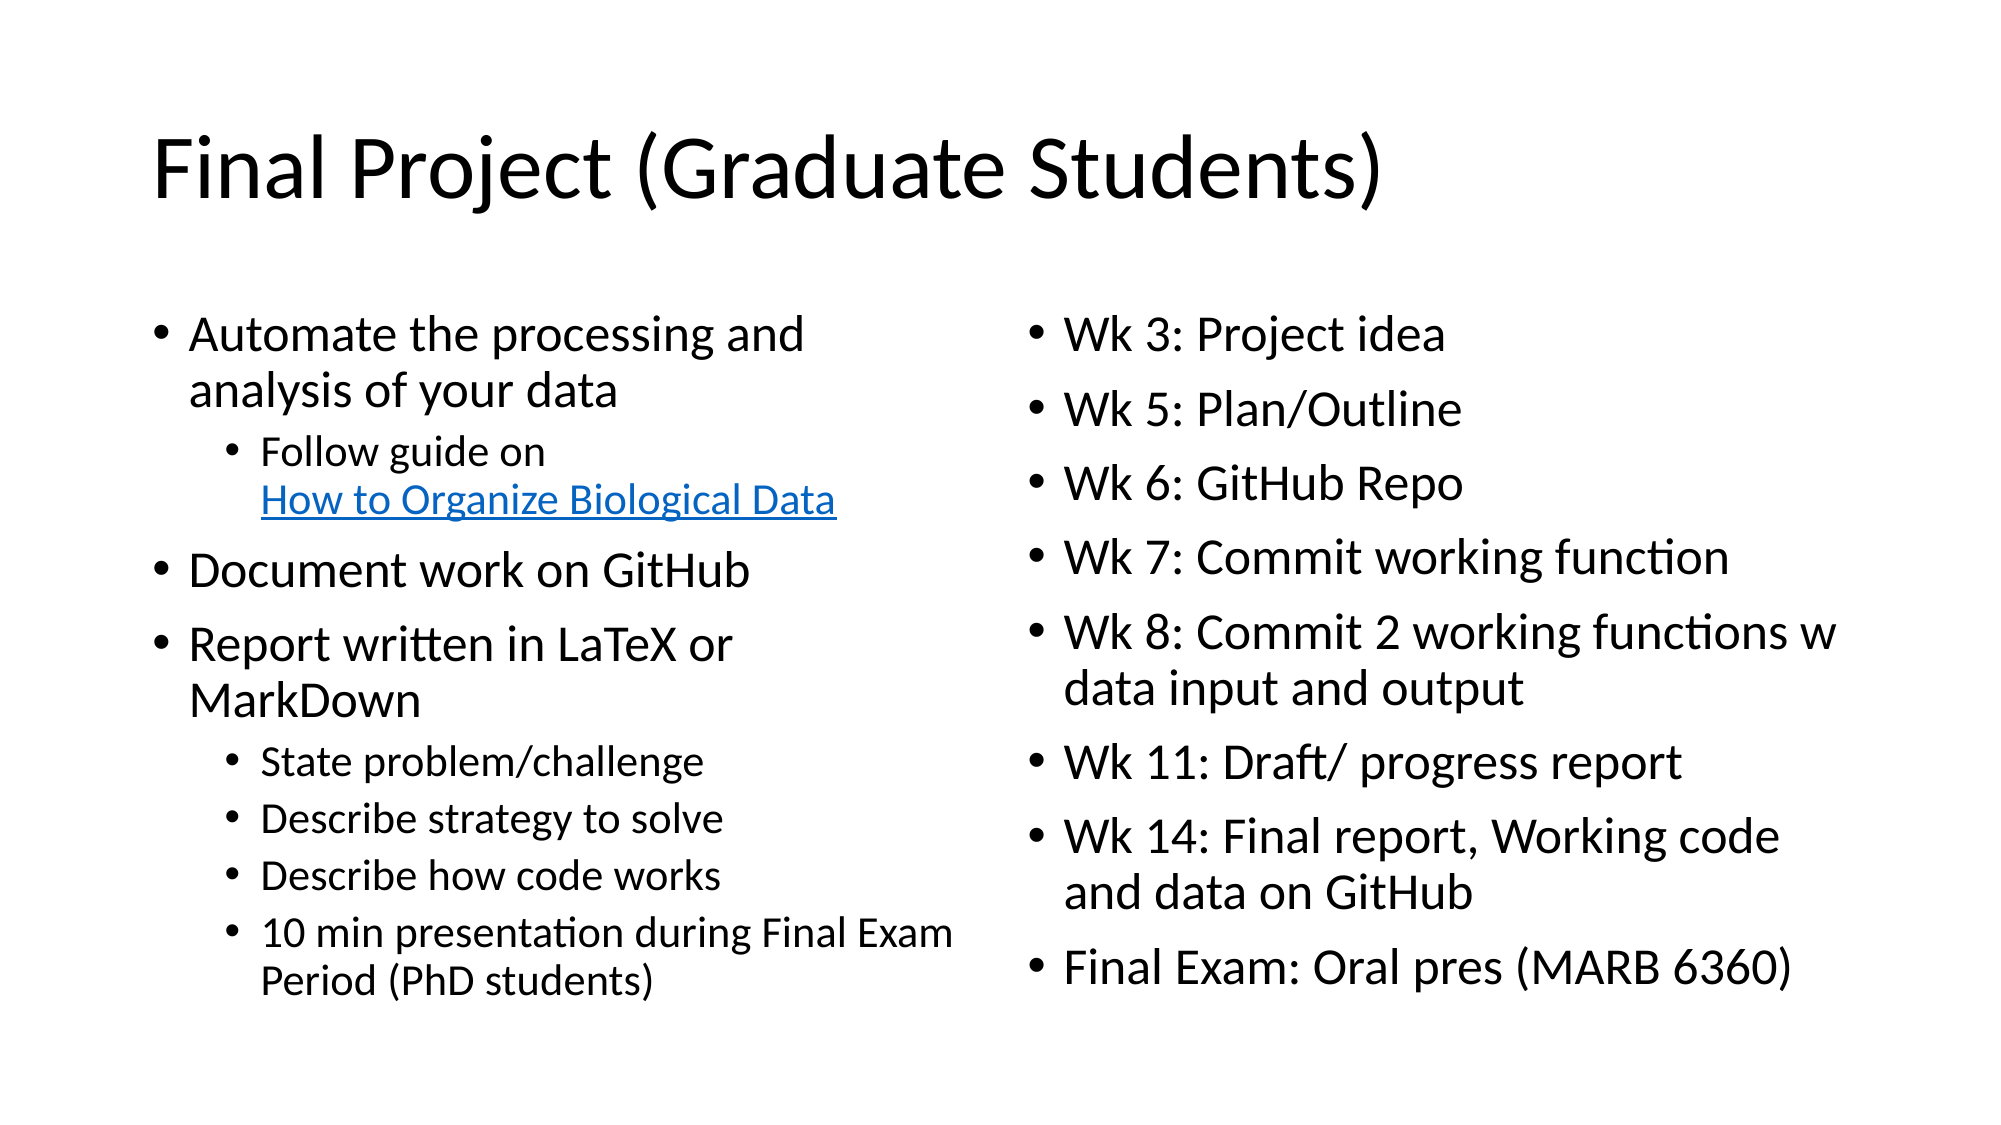

# Final Project (Graduate Students)
Automate the processing and analysis of your data
Follow guide on How to Organize Biological Data
Document work on GitHub
Report written in LaTeX or MarkDown
State problem/challenge
Describe strategy to solve
Describe how code works
10 min presentation during Final Exam Period (PhD students)
Wk 3: Project idea
Wk 5: Plan/Outline
Wk 6: GitHub Repo
Wk 7: Commit working function
Wk 8: Commit 2 working functions w data input and output
Wk 11: Draft/ progress report
Wk 14: Final report, Working code and data on GitHub
Final Exam: Oral pres (MARB 6360)